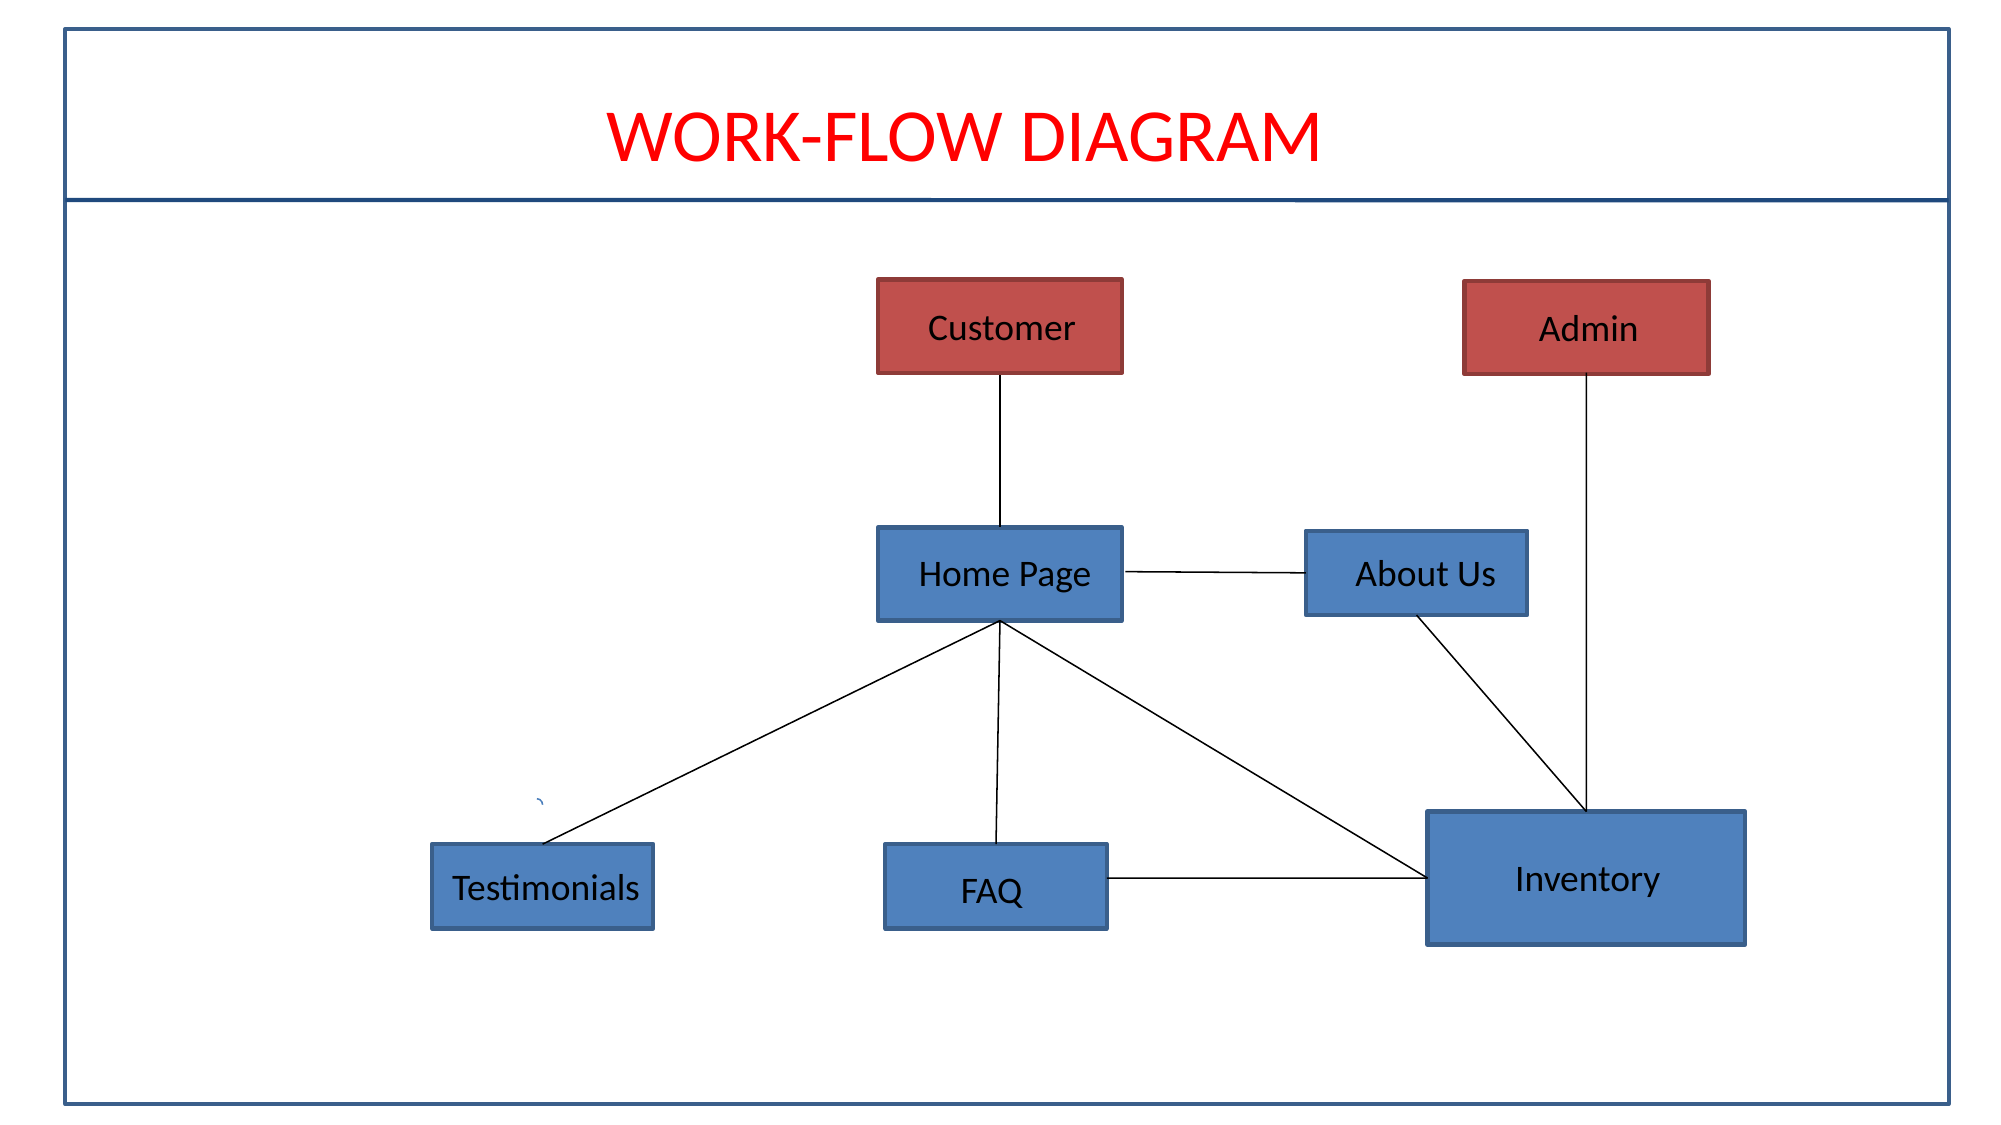

# WORK-FLOW DIAGRAM

Customer
Admin

Home Page
About Us

Inventory
Testimonials
FAQ